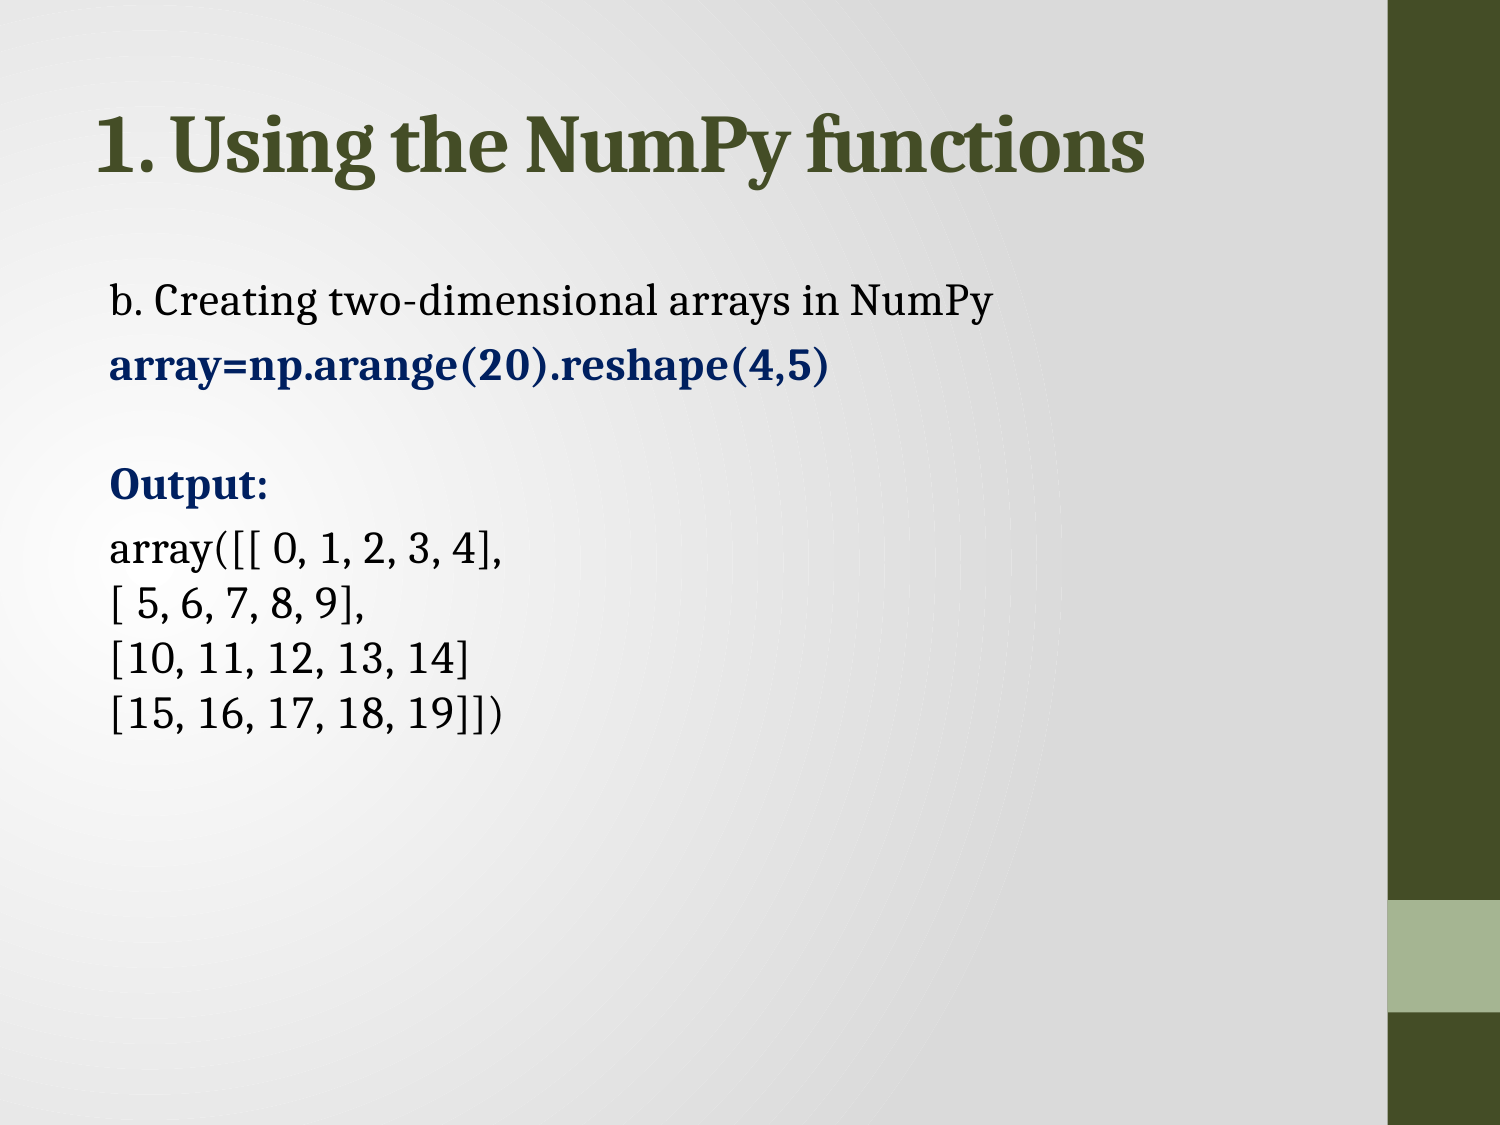

# 1. Using the NumPy functions
b. Creating two-dimensional arrays in NumPy
array=np.arange(20).reshape(4,5)
Output:
array([[ 0, 1, 2, 3, 4],
[ 5, 6, 7, 8, 9],
[10, 11, 12, 13, 14]
[15, 16, 17, 18, 19]])